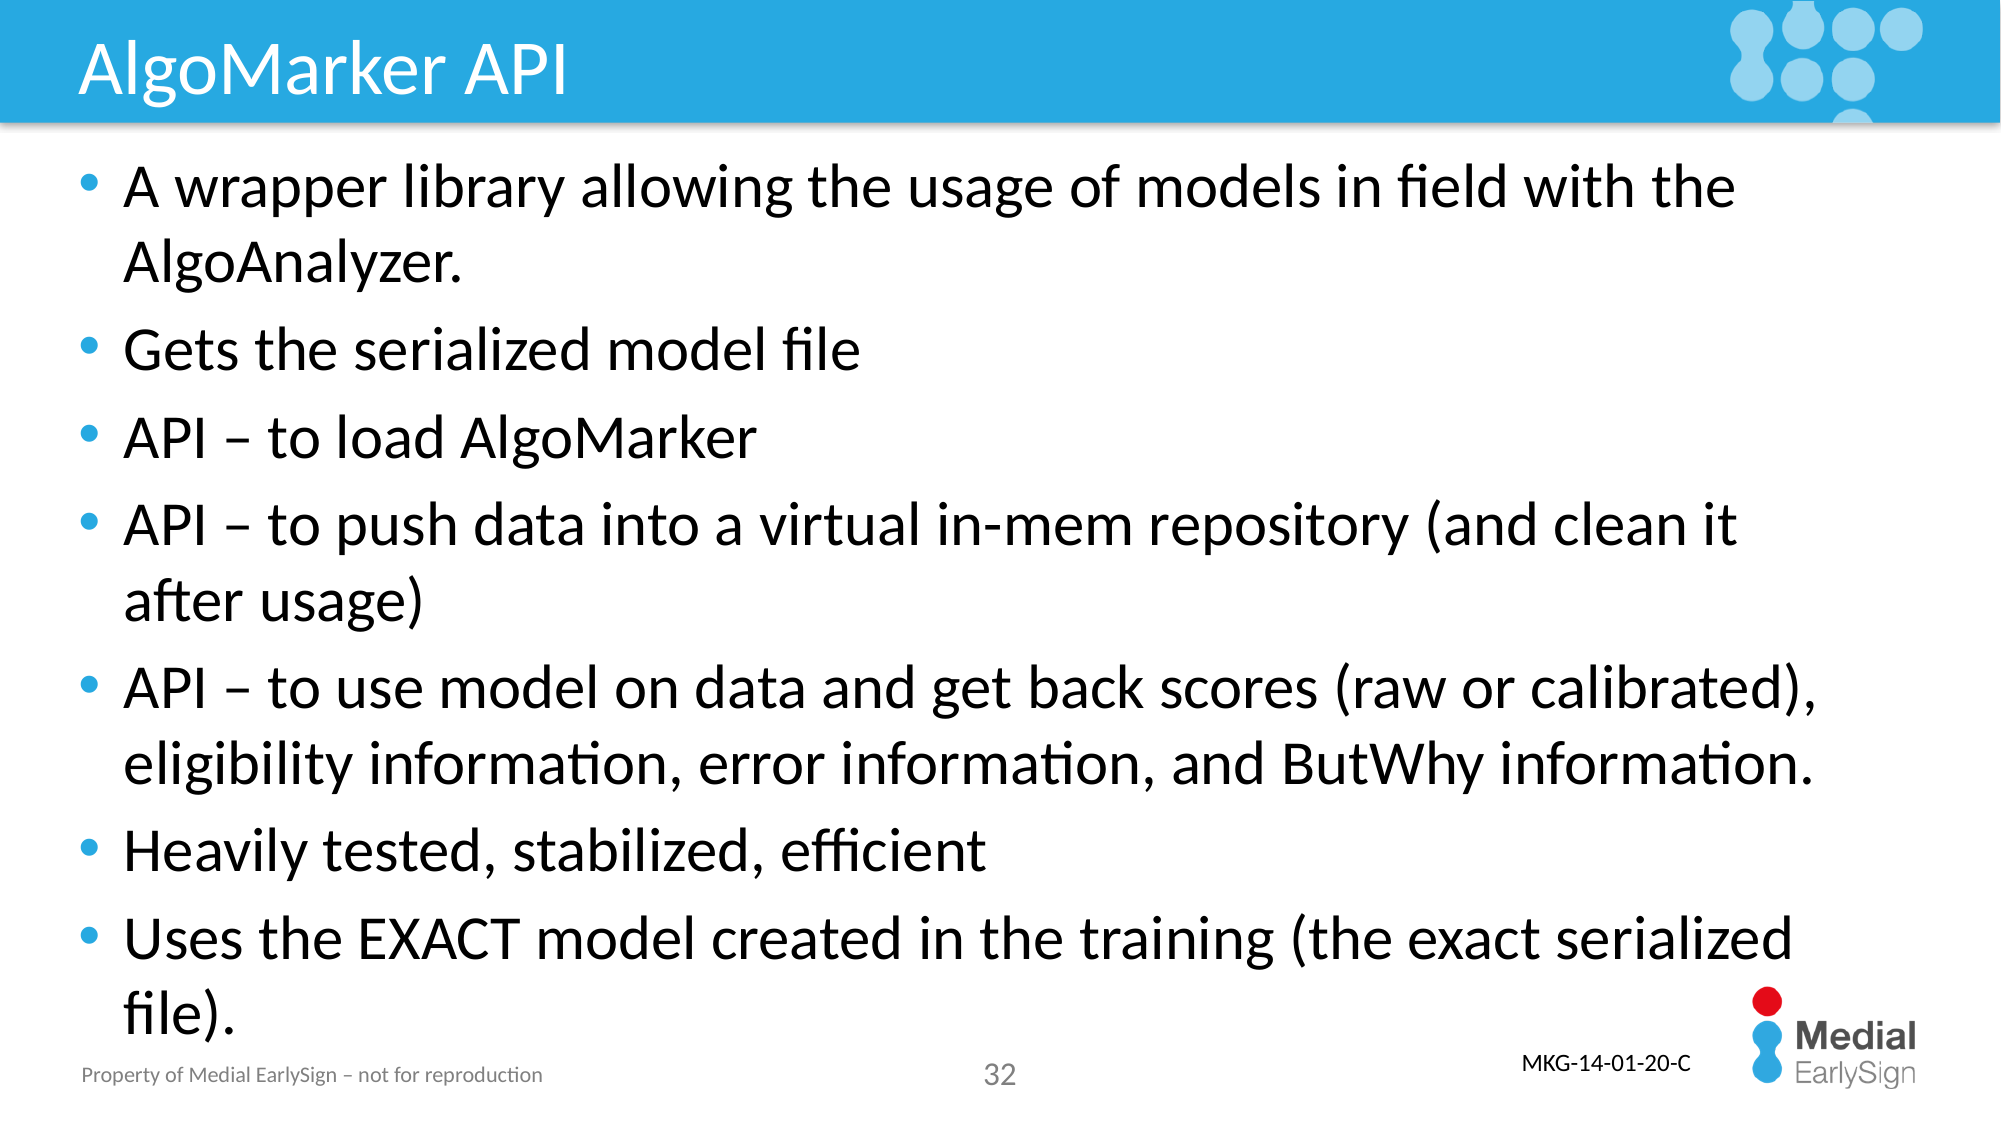

# AlgoMarker API
A wrapper library allowing the usage of models in field with the AlgoAnalyzer.
Gets the serialized model file
API – to load AlgoMarker
API – to push data into a virtual in-mem repository (and clean it after usage)
API – to use model on data and get back scores (raw or calibrated), eligibility information, error information, and ButWhy information.
Heavily tested, stabilized, efficient
Uses the EXACT model created in the training (the exact serialized file).